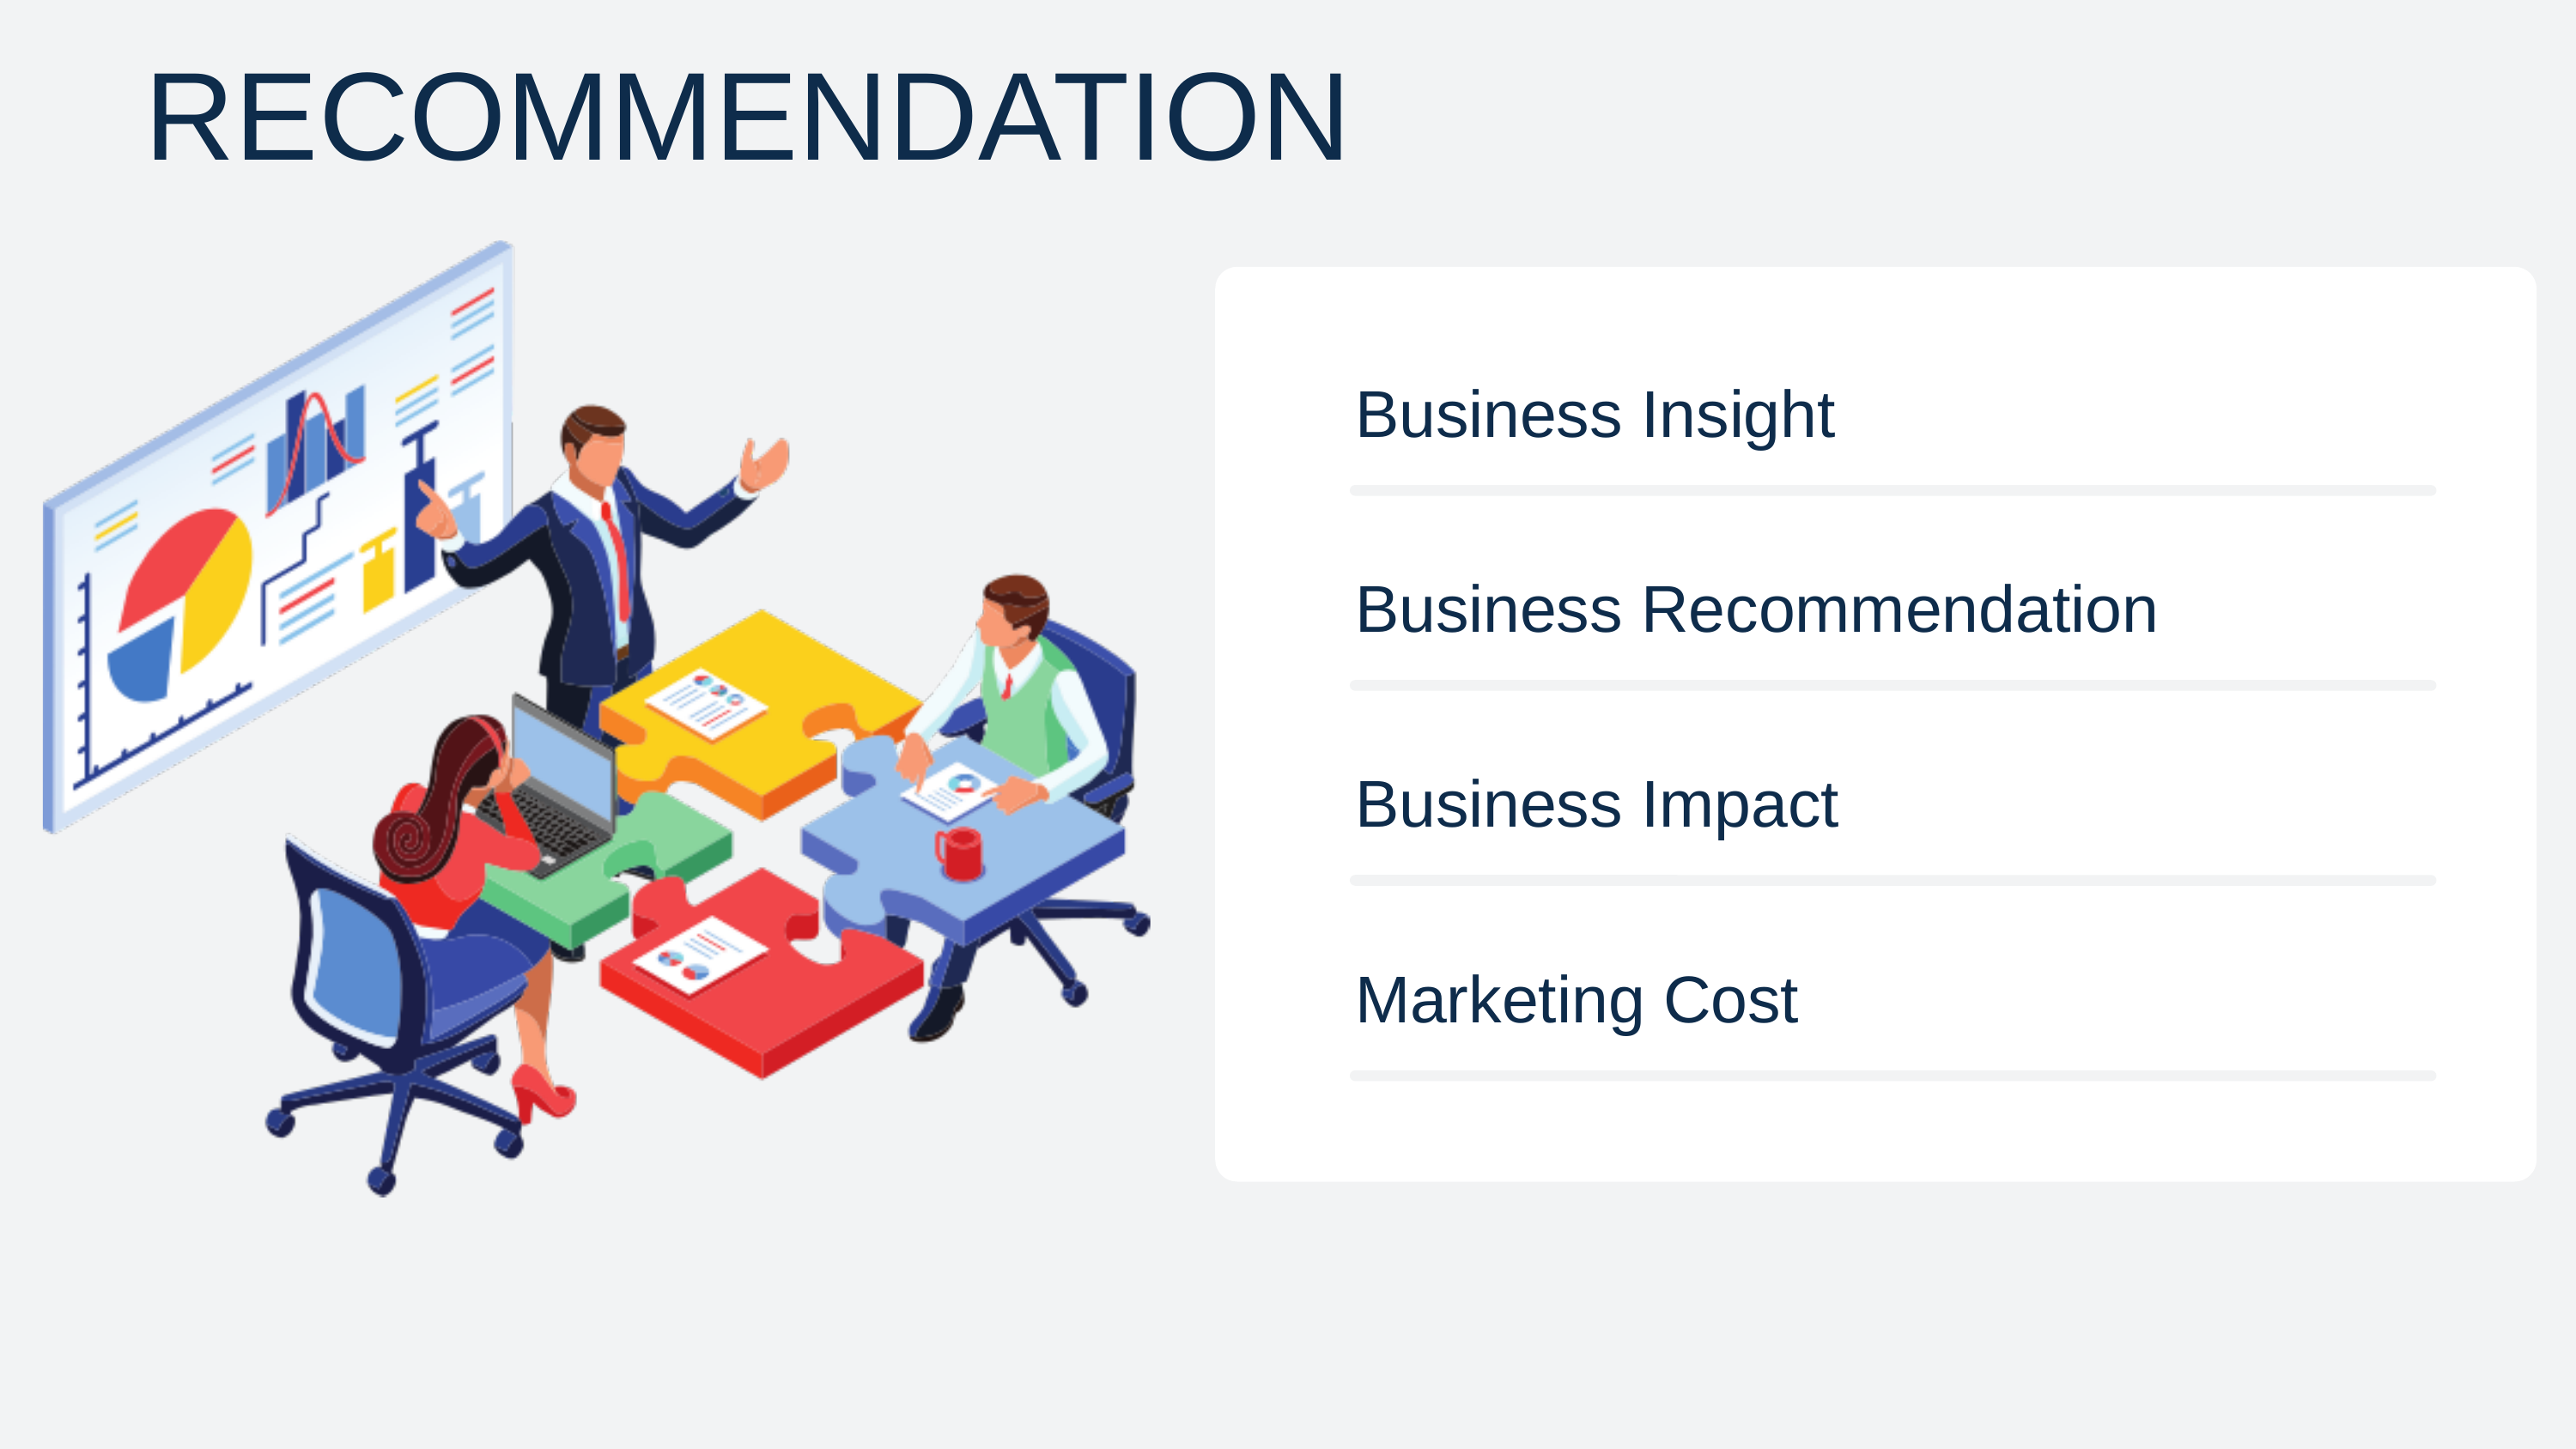

RECOMMENDATION

Business Insight

Business Recommendation

Business Impact

Marketing Cost